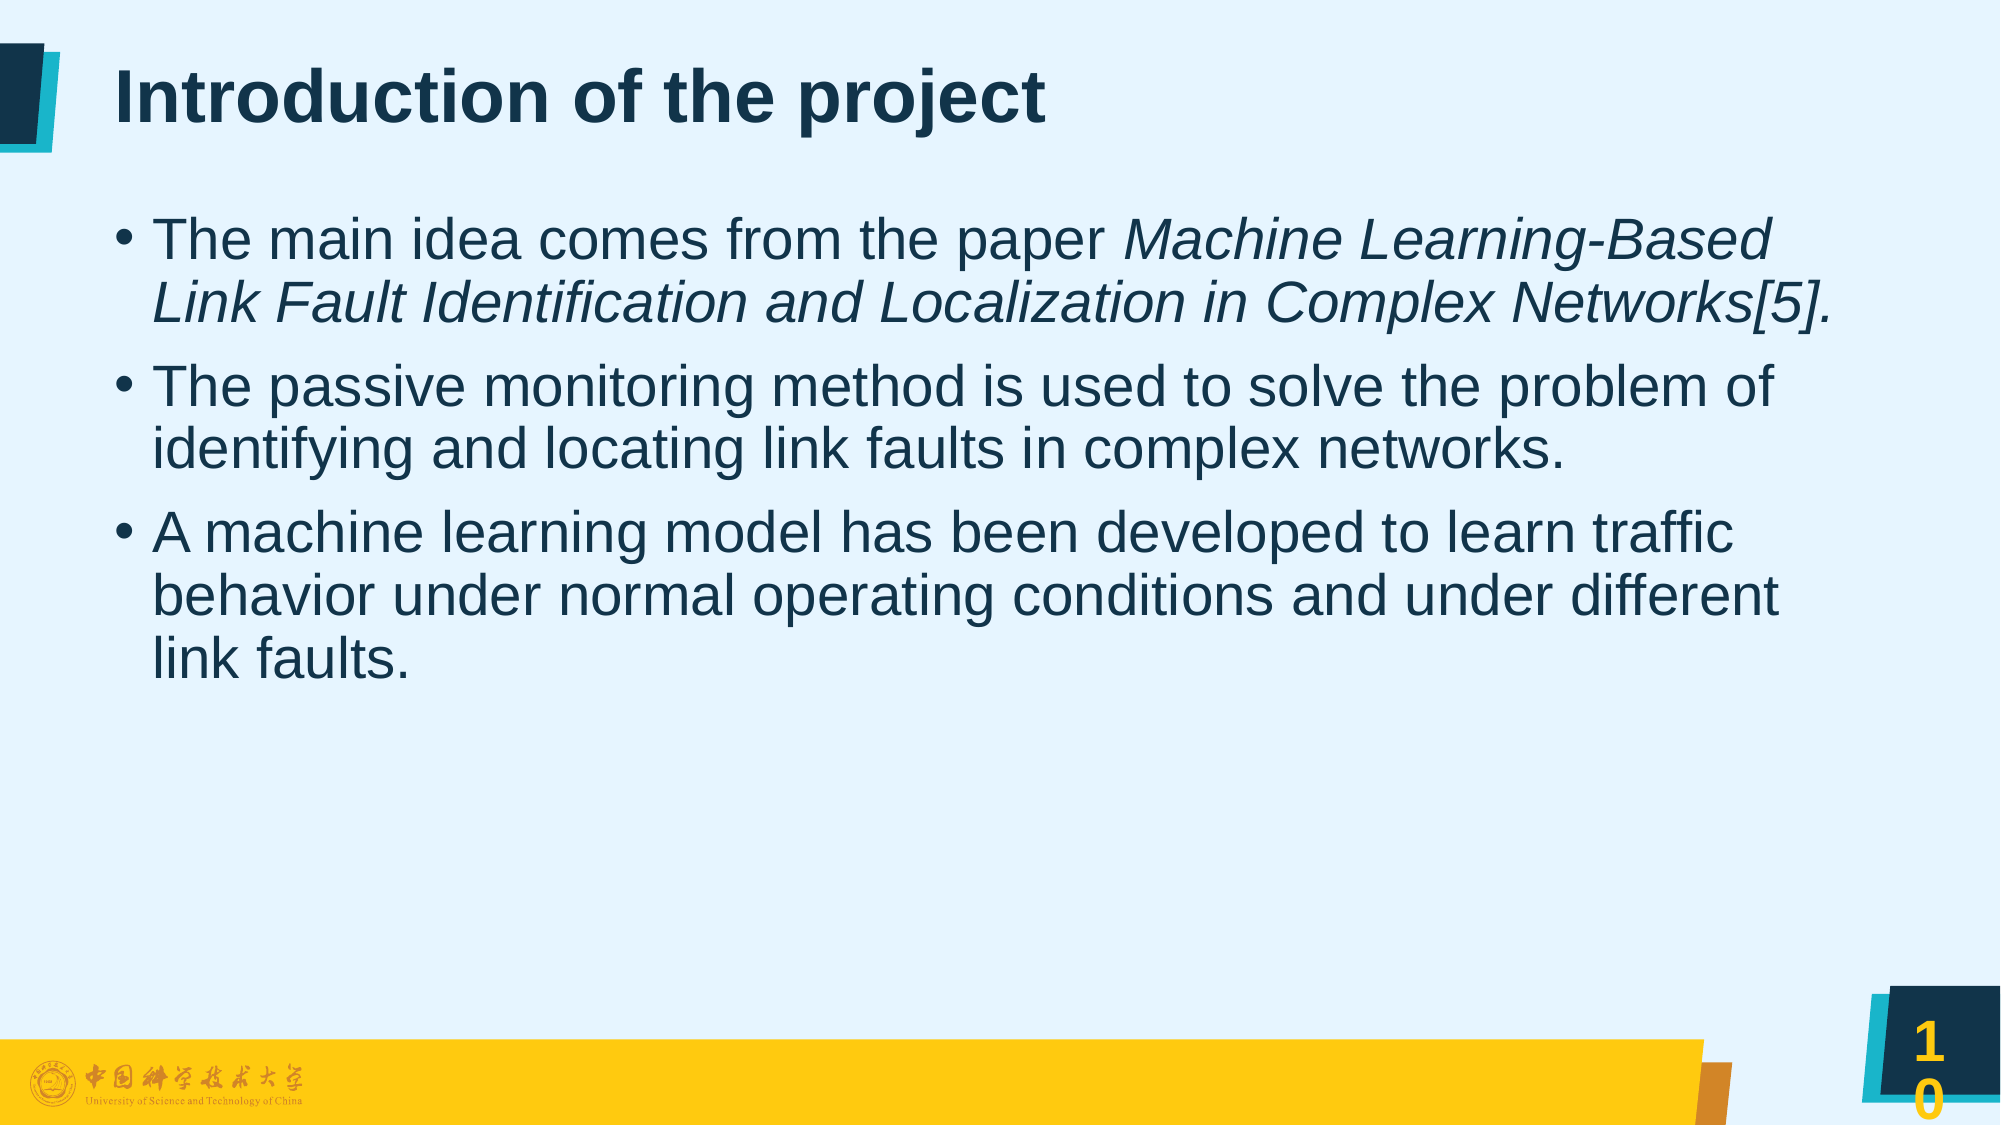

# Introduction of the project
The main idea comes from the paper Machine Learning-Based Link Fault Identification and Localization in Complex Networks[5].
The passive monitoring method is used to solve the problem of identifying and locating link faults in complex networks.
A machine learning model has been developed to learn traffic behavior under normal operating conditions and under different link faults.

10